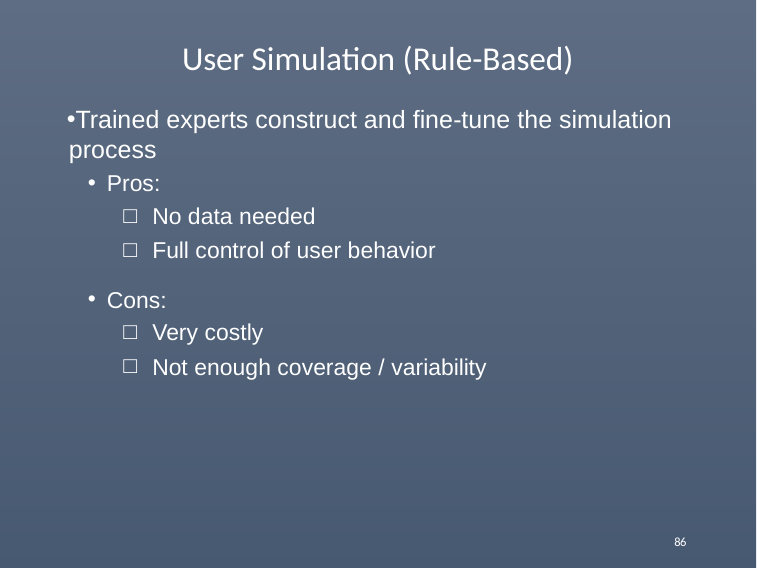

# User Simulation (Rule-Based)
Trained experts construct and fine-tune the simulation process
Pros:
No data needed
Full control of user behavior
Cons:
Very costly
Not enough coverage / variability

86